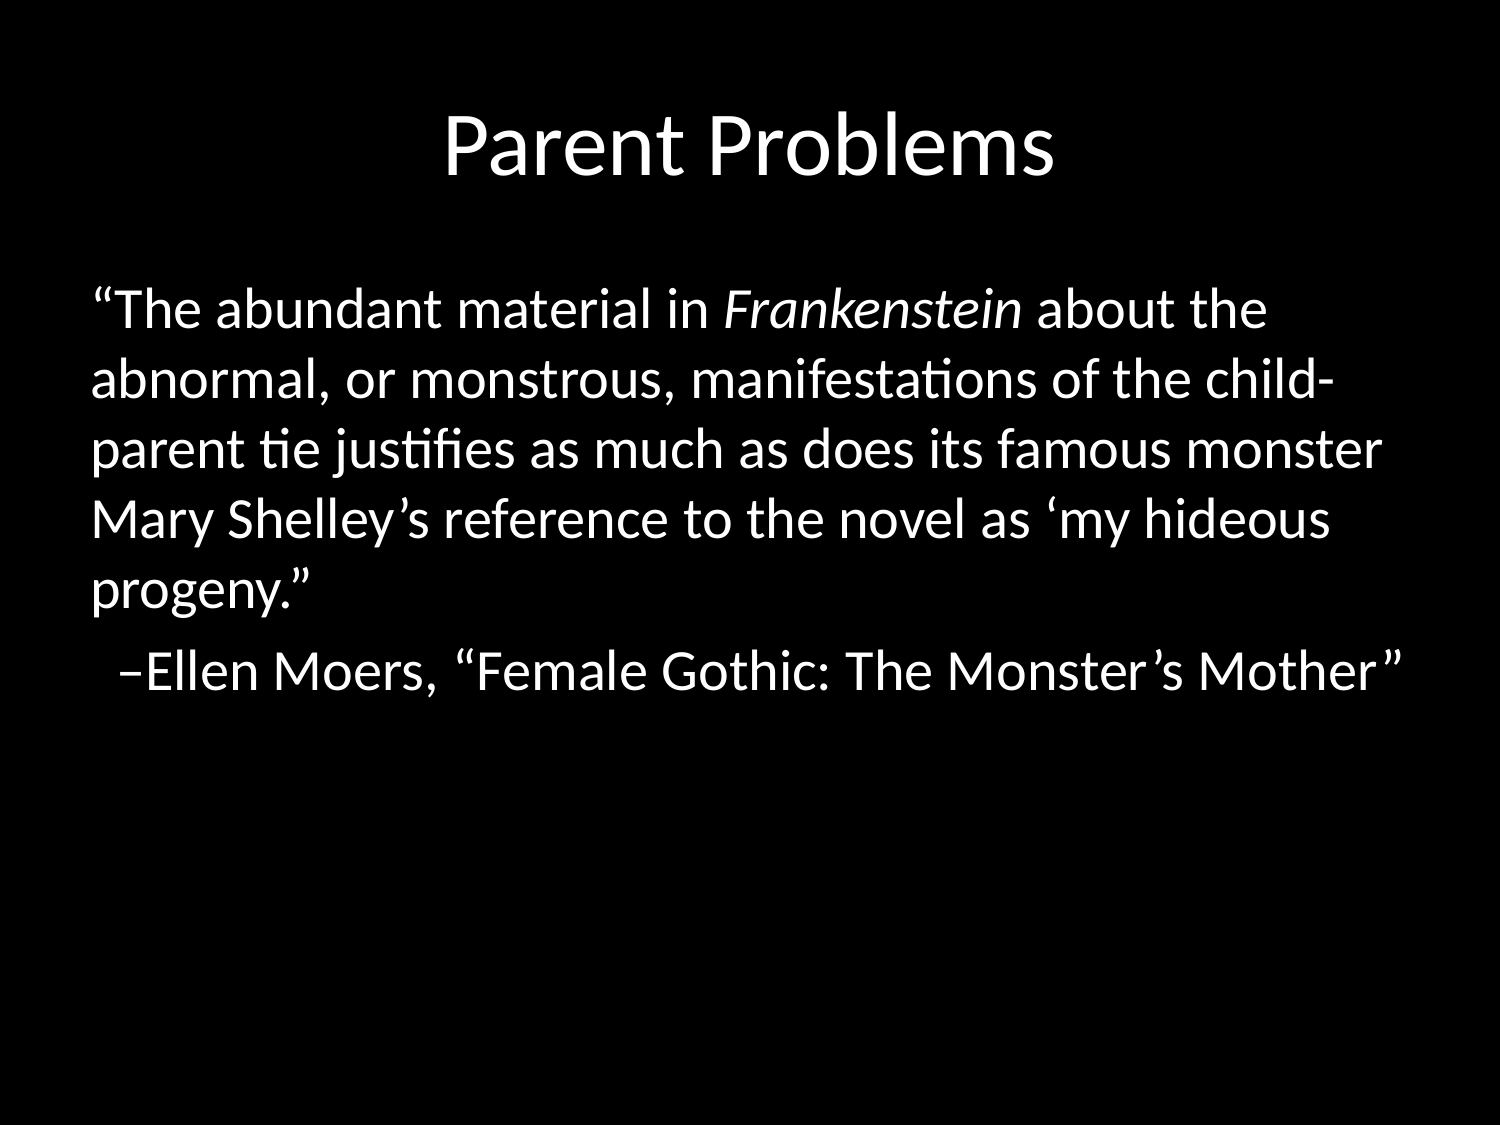

# Parent Problems
“The abundant material in Frankenstein about the abnormal, or monstrous, manifestations of the child-parent tie justifies as much as does its famous monster Mary Shelley’s reference to the novel as ‘my hideous progeny.”
  –Ellen Moers, “Female Gothic: The Monster’s Mother”